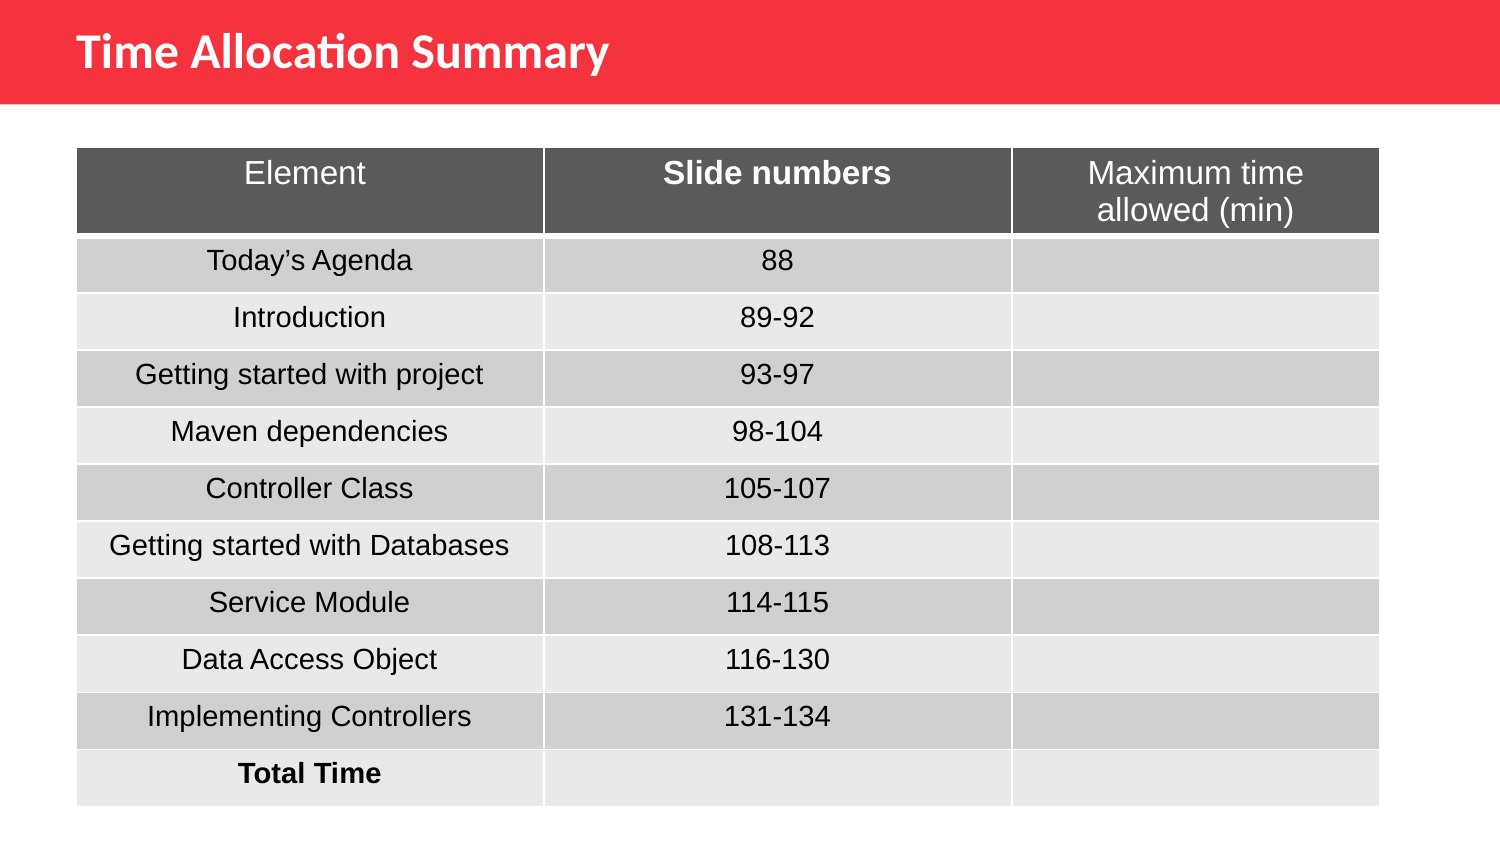

Time Allocation Summary
| Element | Slide numbers | Maximum time allowed (min) |
| --- | --- | --- |
| Today’s Agenda | 88 |  |
| Introduction | 89-92 |  |
| Getting started with project | 93-97 |  |
| Maven dependencies | 98-104 |  |
| Controller Class | 105-107 |  |
| Getting started with Databases | 108-113 |  |
| Service Module | 114-115 |  |
| Data Access Object | 116-130 |  |
| Implementing Controllers | 131-134 |  |
| Total Time |  |  |